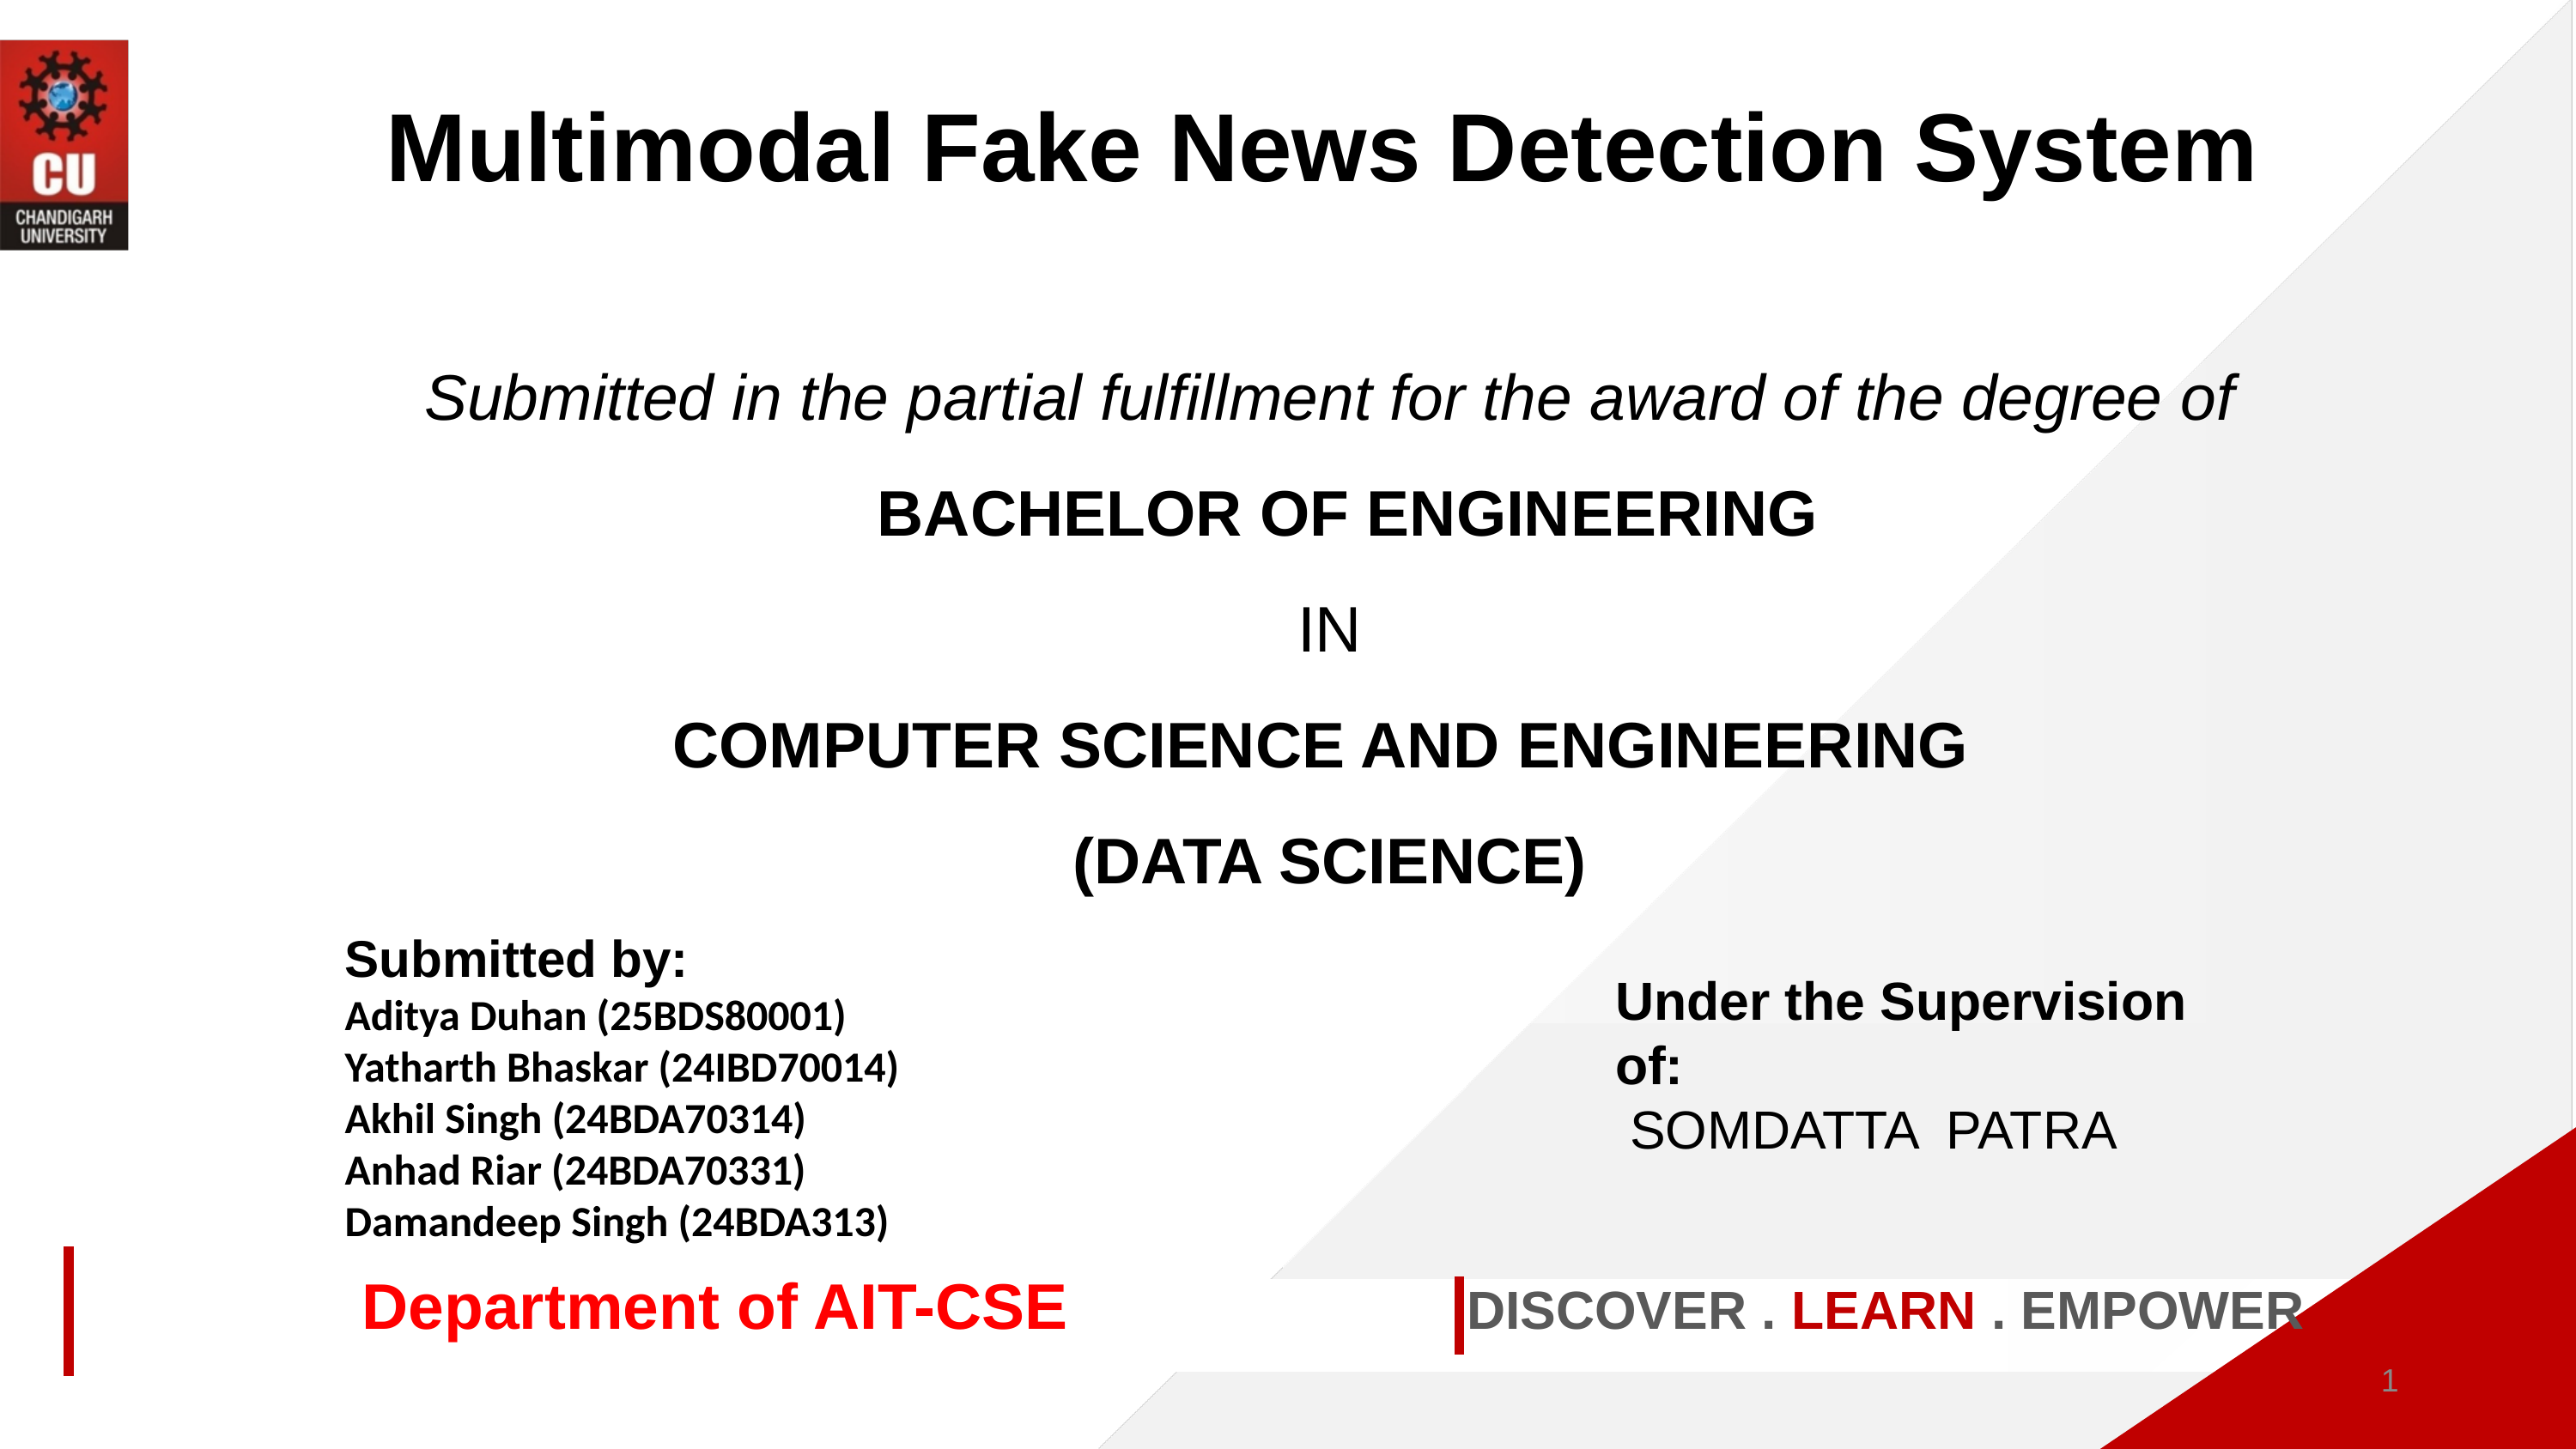

Multimodal Fake News Detection System

Submitted in the partial fulfillment for the award of the degree of
  BACHELOR OF ENGINEERING
 IN
COMPUTER SCIENCE AND ENGINEERING
(DATA SCIENCE)

Submitted by:
Aditya Duhan (25BDS80001)
Yatharth Bhaskar (24IBD70014)
Akhil Singh (24BDA70314)
Anhad Riar (24BDA70331)
Damandeep Singh (24BDA313)

Under the Supervision of:
 SOMDATTA  PATRA

Department of AIT-CSE
DISCOVER . LEARN . EMPOWER

1